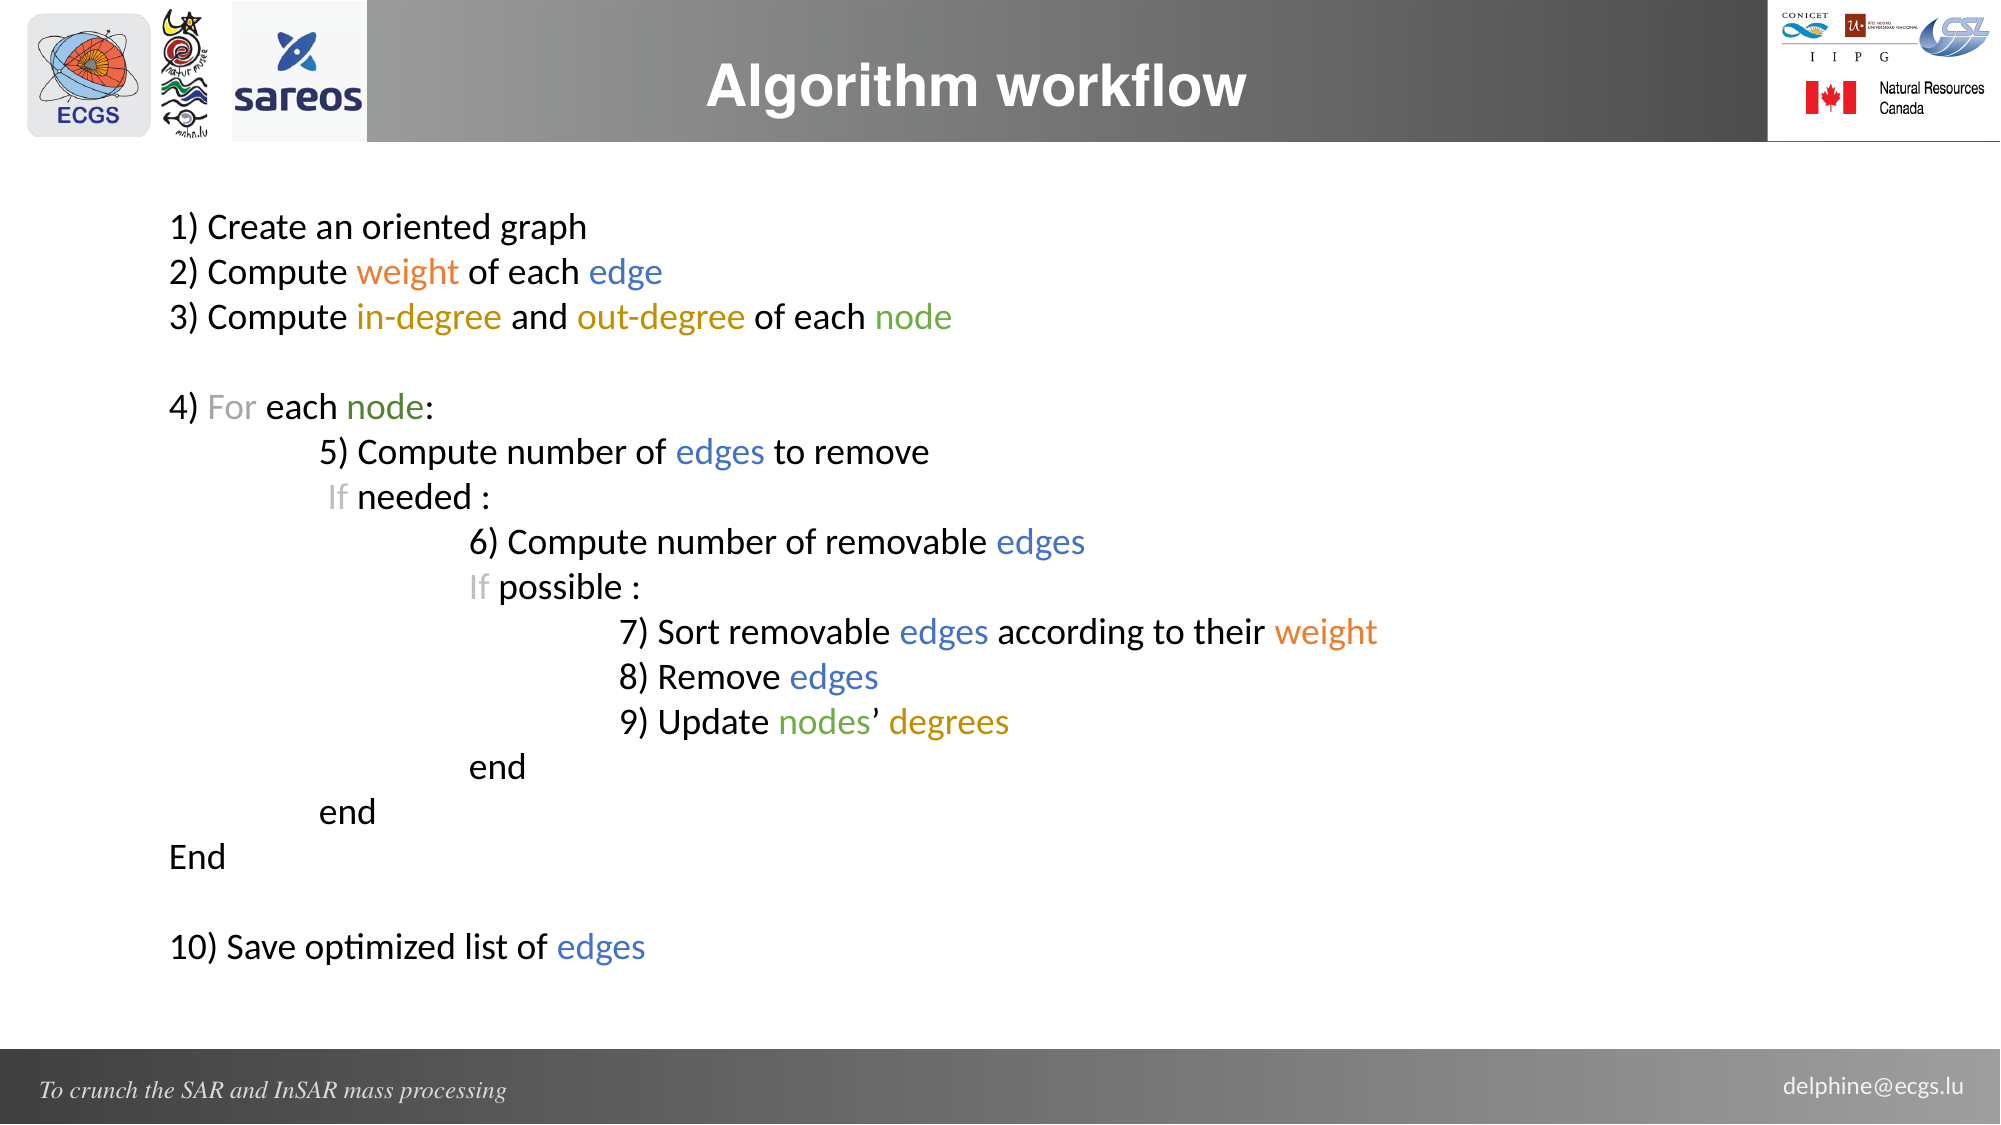

Algorithm workflow
1) Create an oriented graph
2) Compute weight of each edge
3) Compute in-degree and out-degree of each node

4) For each node:
	5) Compute number of edges to remove
	 If needed :
		6) Compute number of removable edges
		If possible :
			7) Sort removable edges according to their weight
			8) Remove edges
			9) Update nodes’ degrees
		end
	end
End

10) Save optimized list of edges